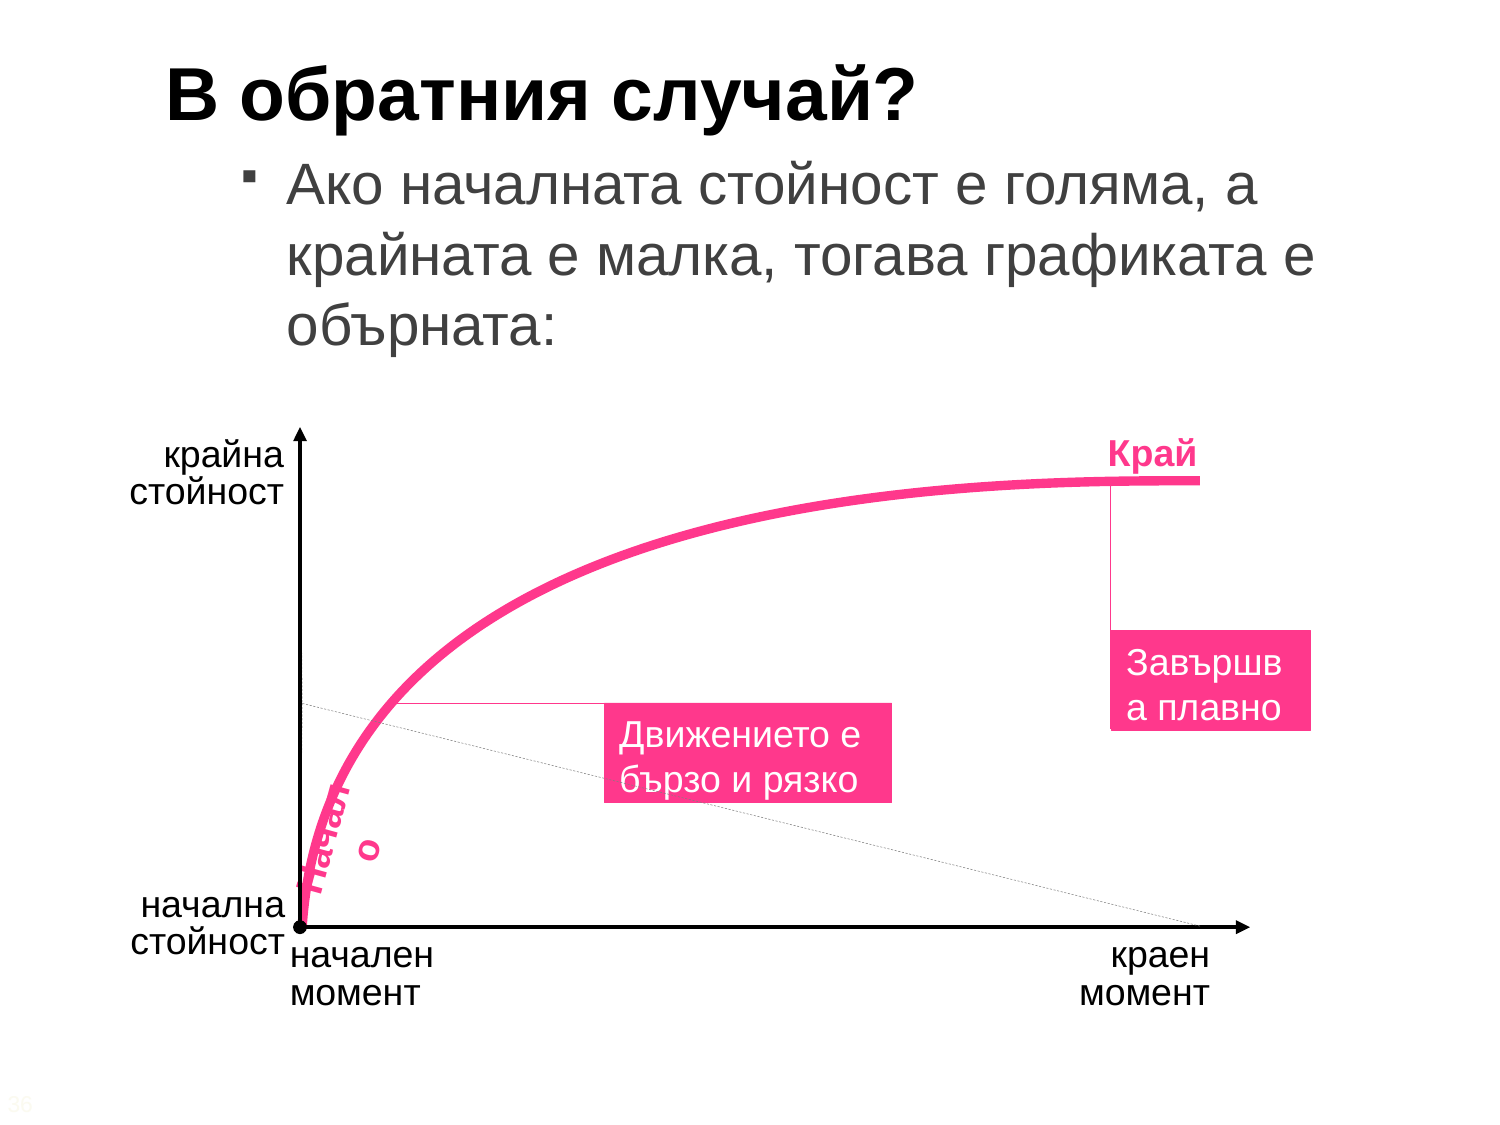

В обратния случай?
Ако началната стойност е голяма, а крайната е малка, тогава графиката е обърната:
Край
крайна
стойност

Завършва плавно
Движението е бързо и рязко
Начало
начална
стойност
начален
момент
краен
момент